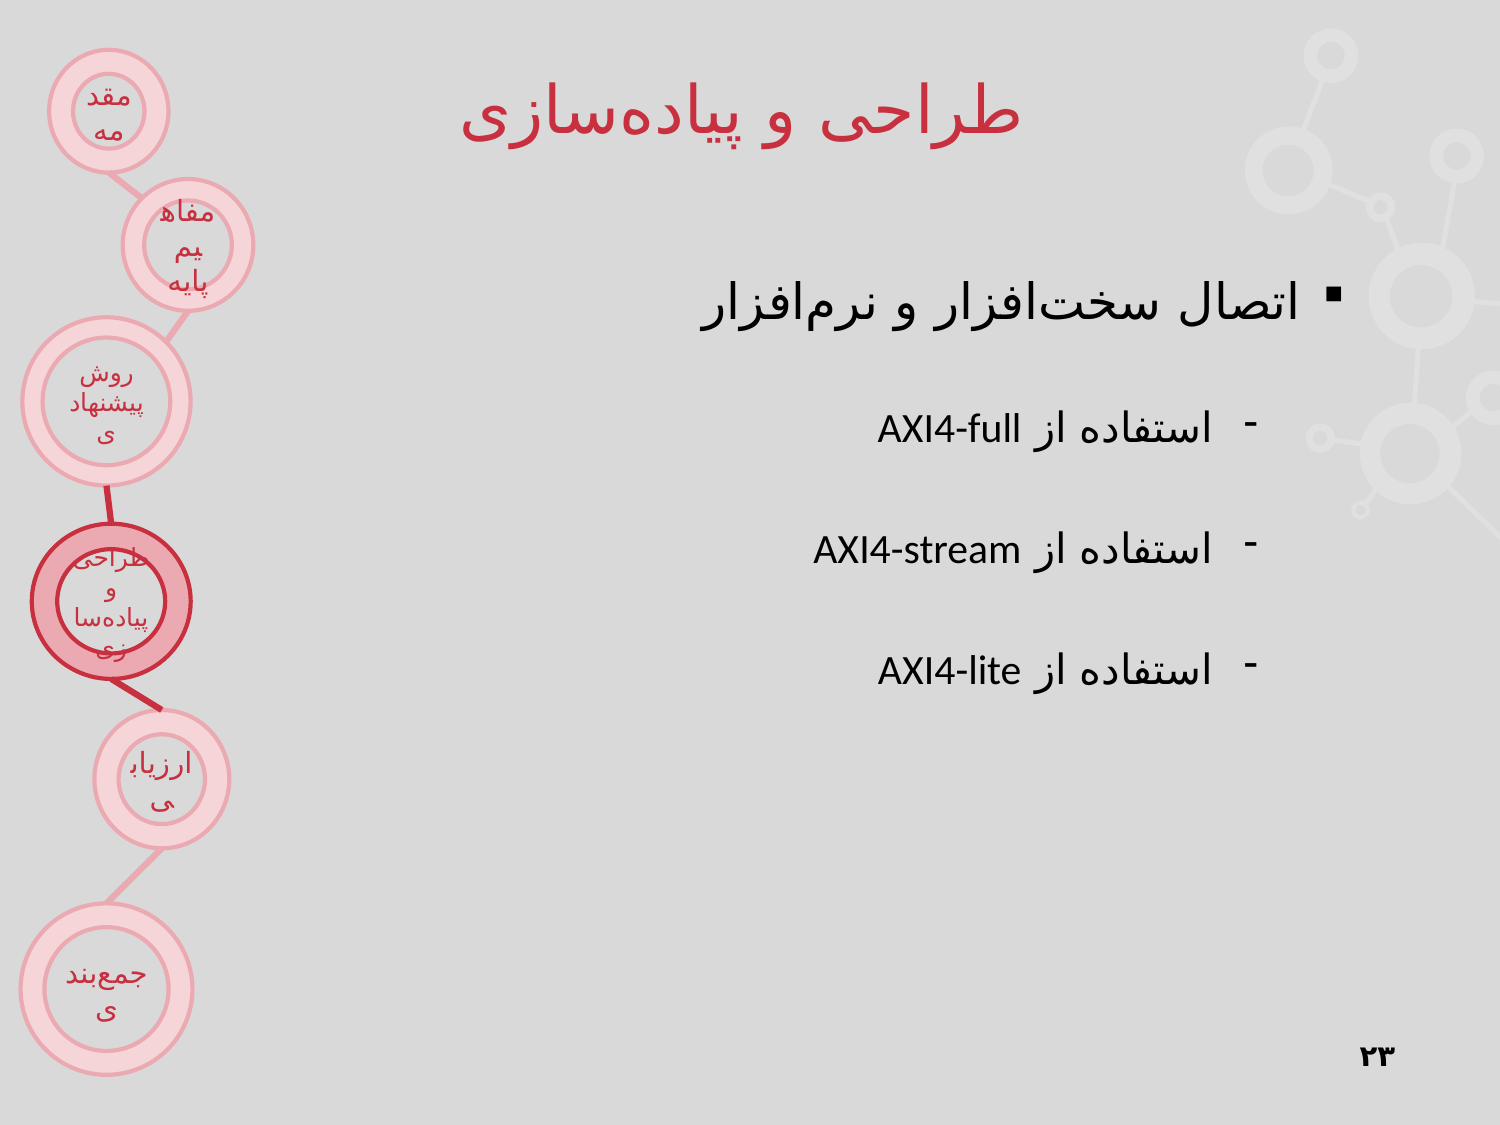

# طراحی و پیاده‌سازی
اتصال سخت‌افزار و نرم‌افزار
استفاده از AXI4-full
استفاده از AXI4-stream
استفاده از AXI4-lite

۲۳